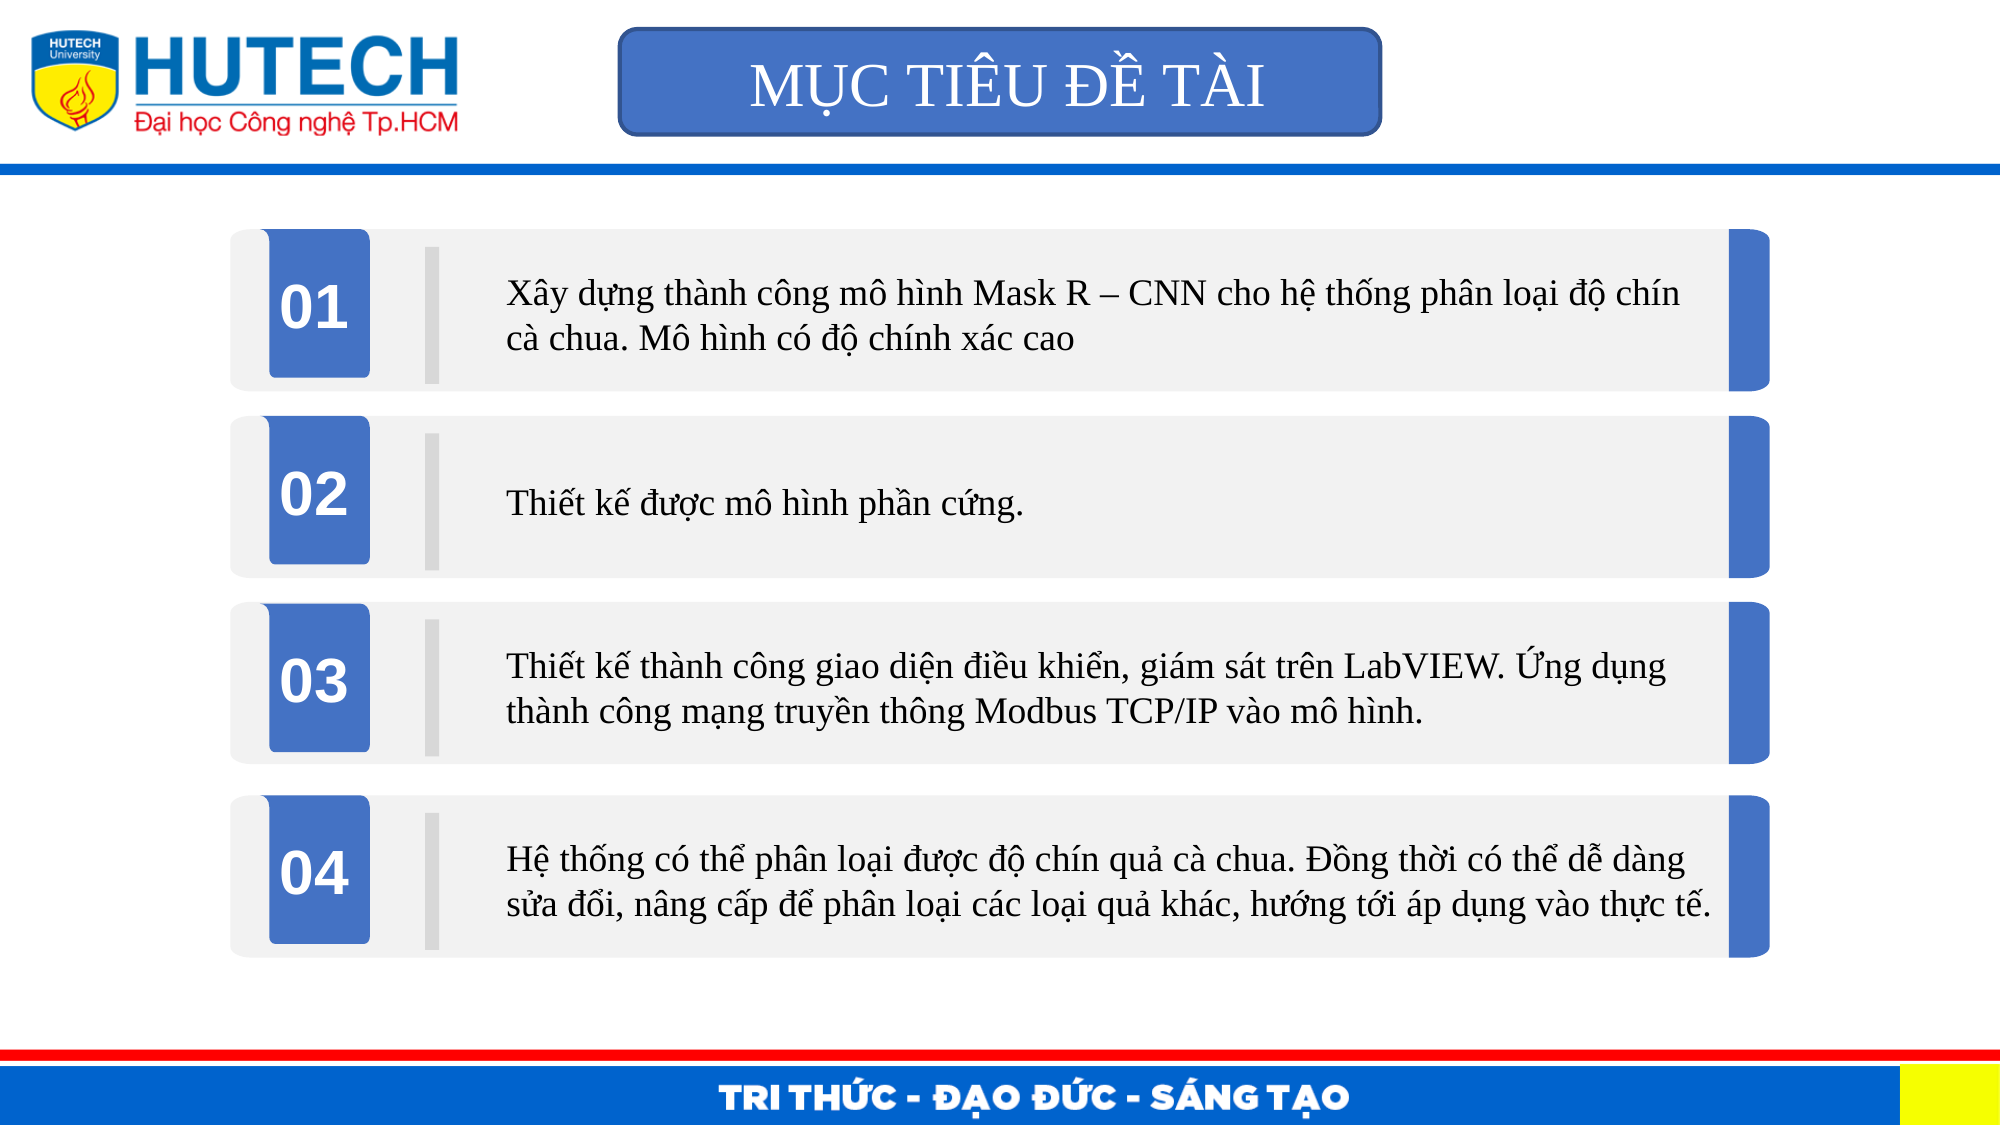

MỤC TIÊU ĐỀ TÀI

01

Xây dựng thành công mô hình Mask R – CNN cho hệ thống phân loại độ chín cà chua. Mô hình có độ chính xác cao

02

Thiết kế được mô hình phần cứng.

03

Thiết kế thành công giao diện điều khiển, giám sát trên LabVIEW. Ứng dụng thành công mạng truyền thông Modbus TCP/IP vào mô hình.

04

Hệ thống có thể phân loại được độ chín quả cà chua. Đồng thời có thể dễ dàng sửa đổi, nâng cấp để phân loại các loại quả khác, hướng tới áp dụng vào thực tế.